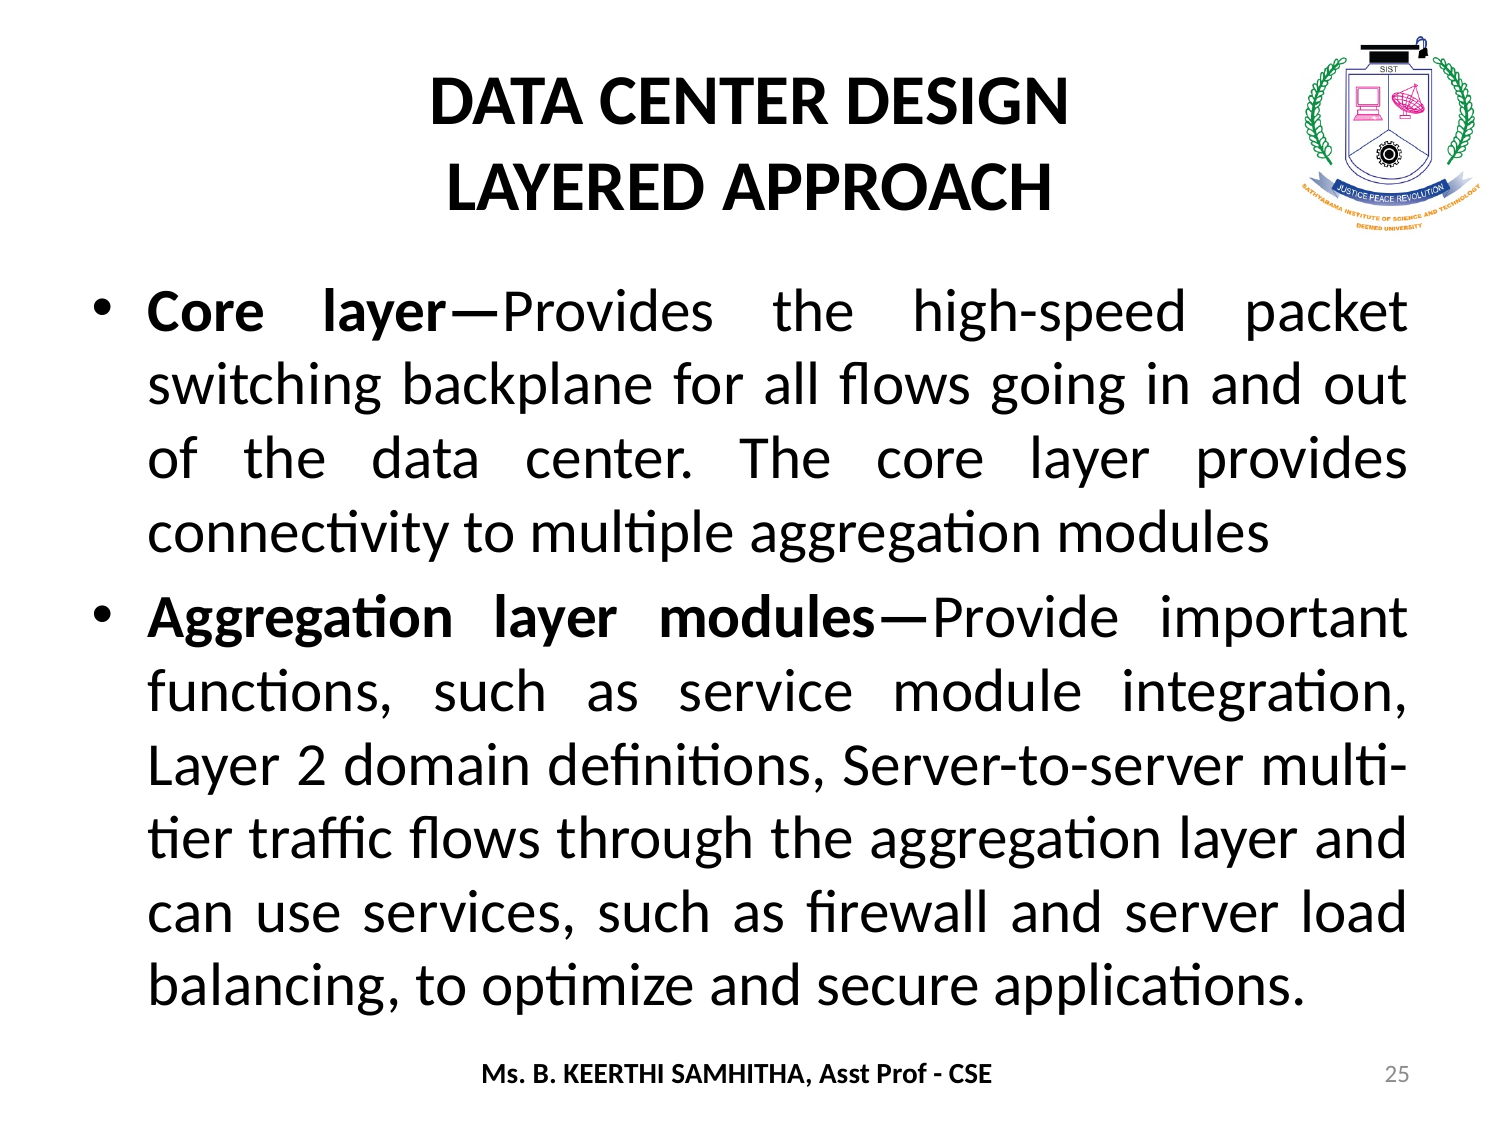

# DATA CENTER DESIGN LAYERED APPROACH
Core layer—Provides the high-speed packet switching backplane for all flows going in and out of the data center. The core layer provides connectivity to multiple aggregation modules
Aggregation layer modules—Provide important functions, such as service module integration, Layer 2 domain definitions, Server-to-server multi-tier traffic flows through the aggregation layer and can use services, such as firewall and server load balancing, to optimize and secure applications.
25